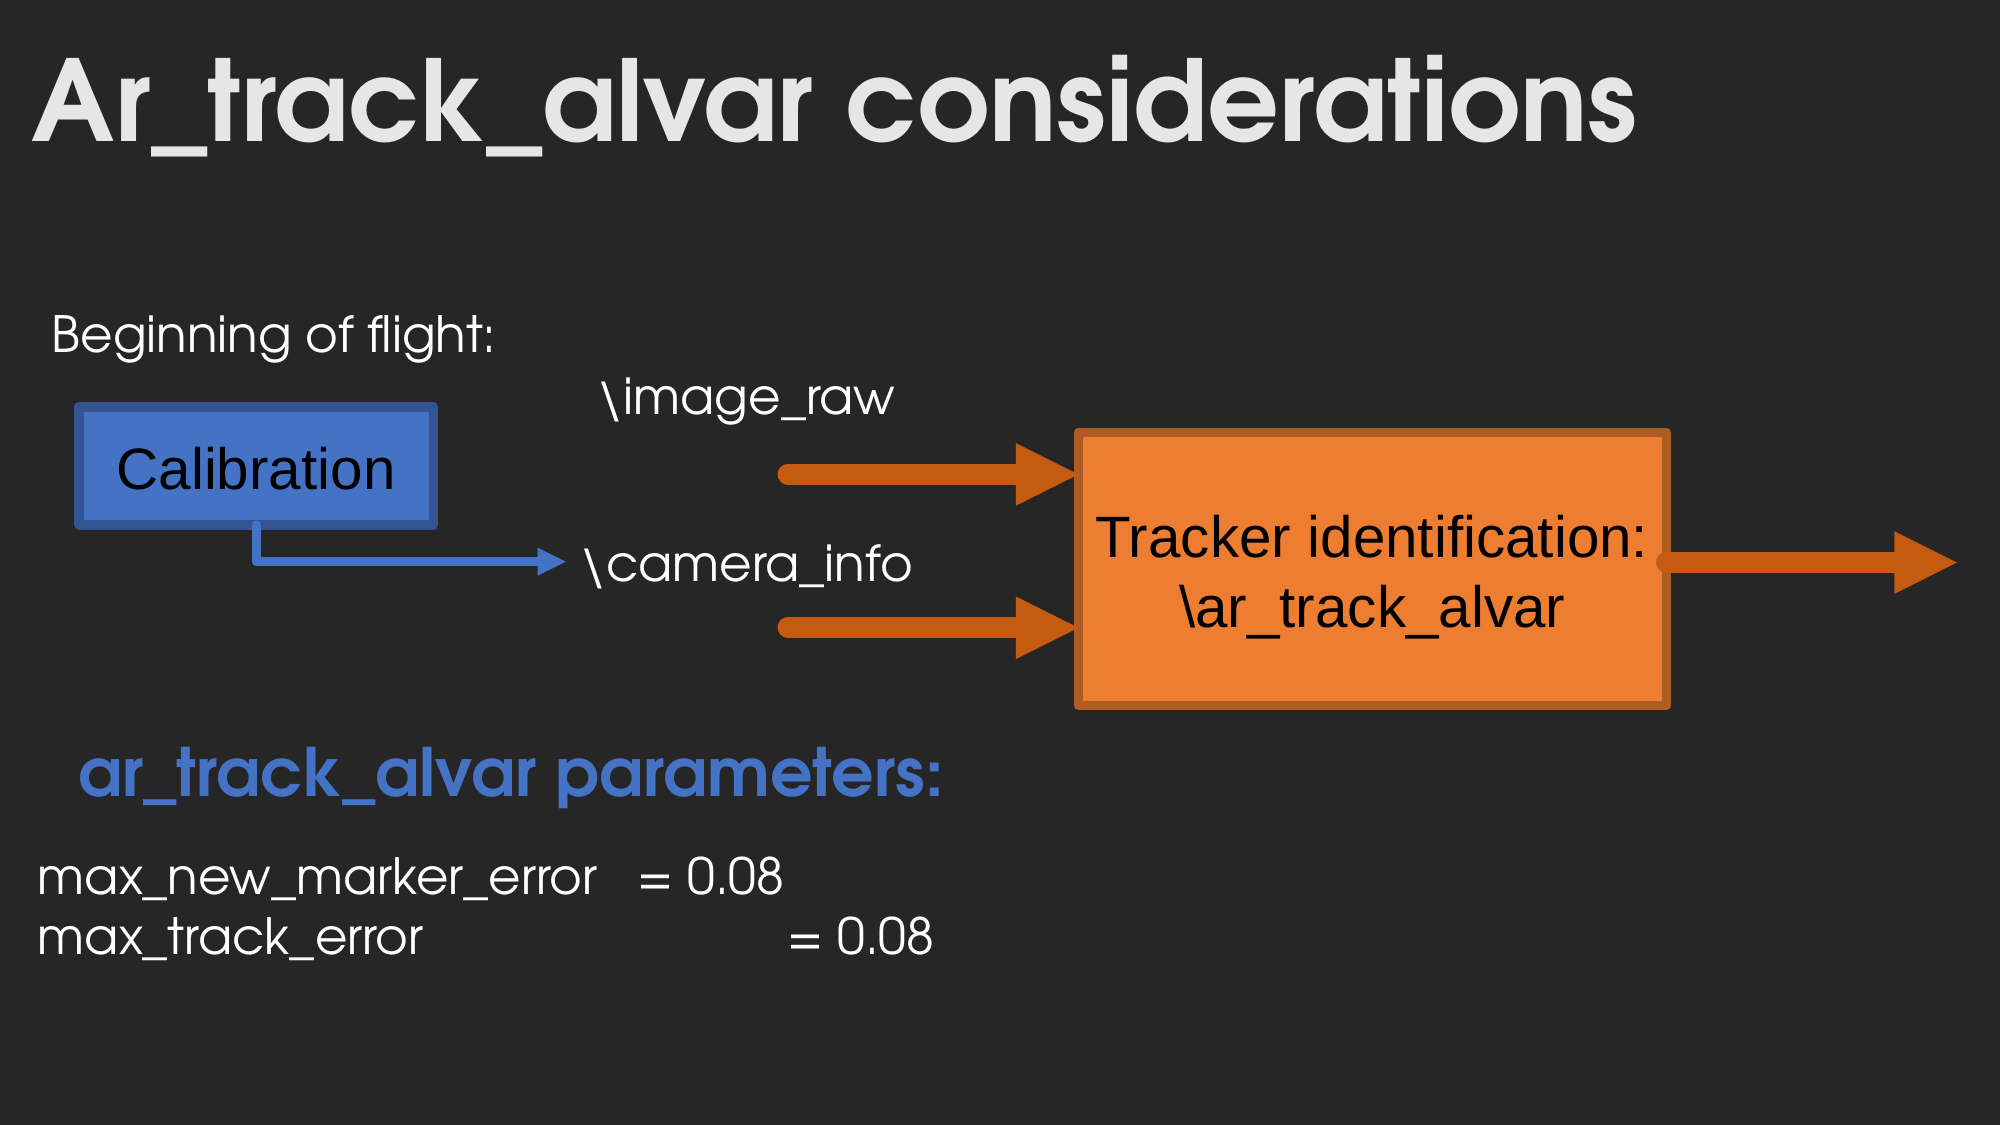

# Ar_track_alvar considerations
Beginning of flight:
\image_raw
Calibration
Tracker identification:
\ar_track_alvar
\camera_info
ar_track_alvar parameters:
max_new_marker_error 	= 0.08
max_track_error 			= 0.08